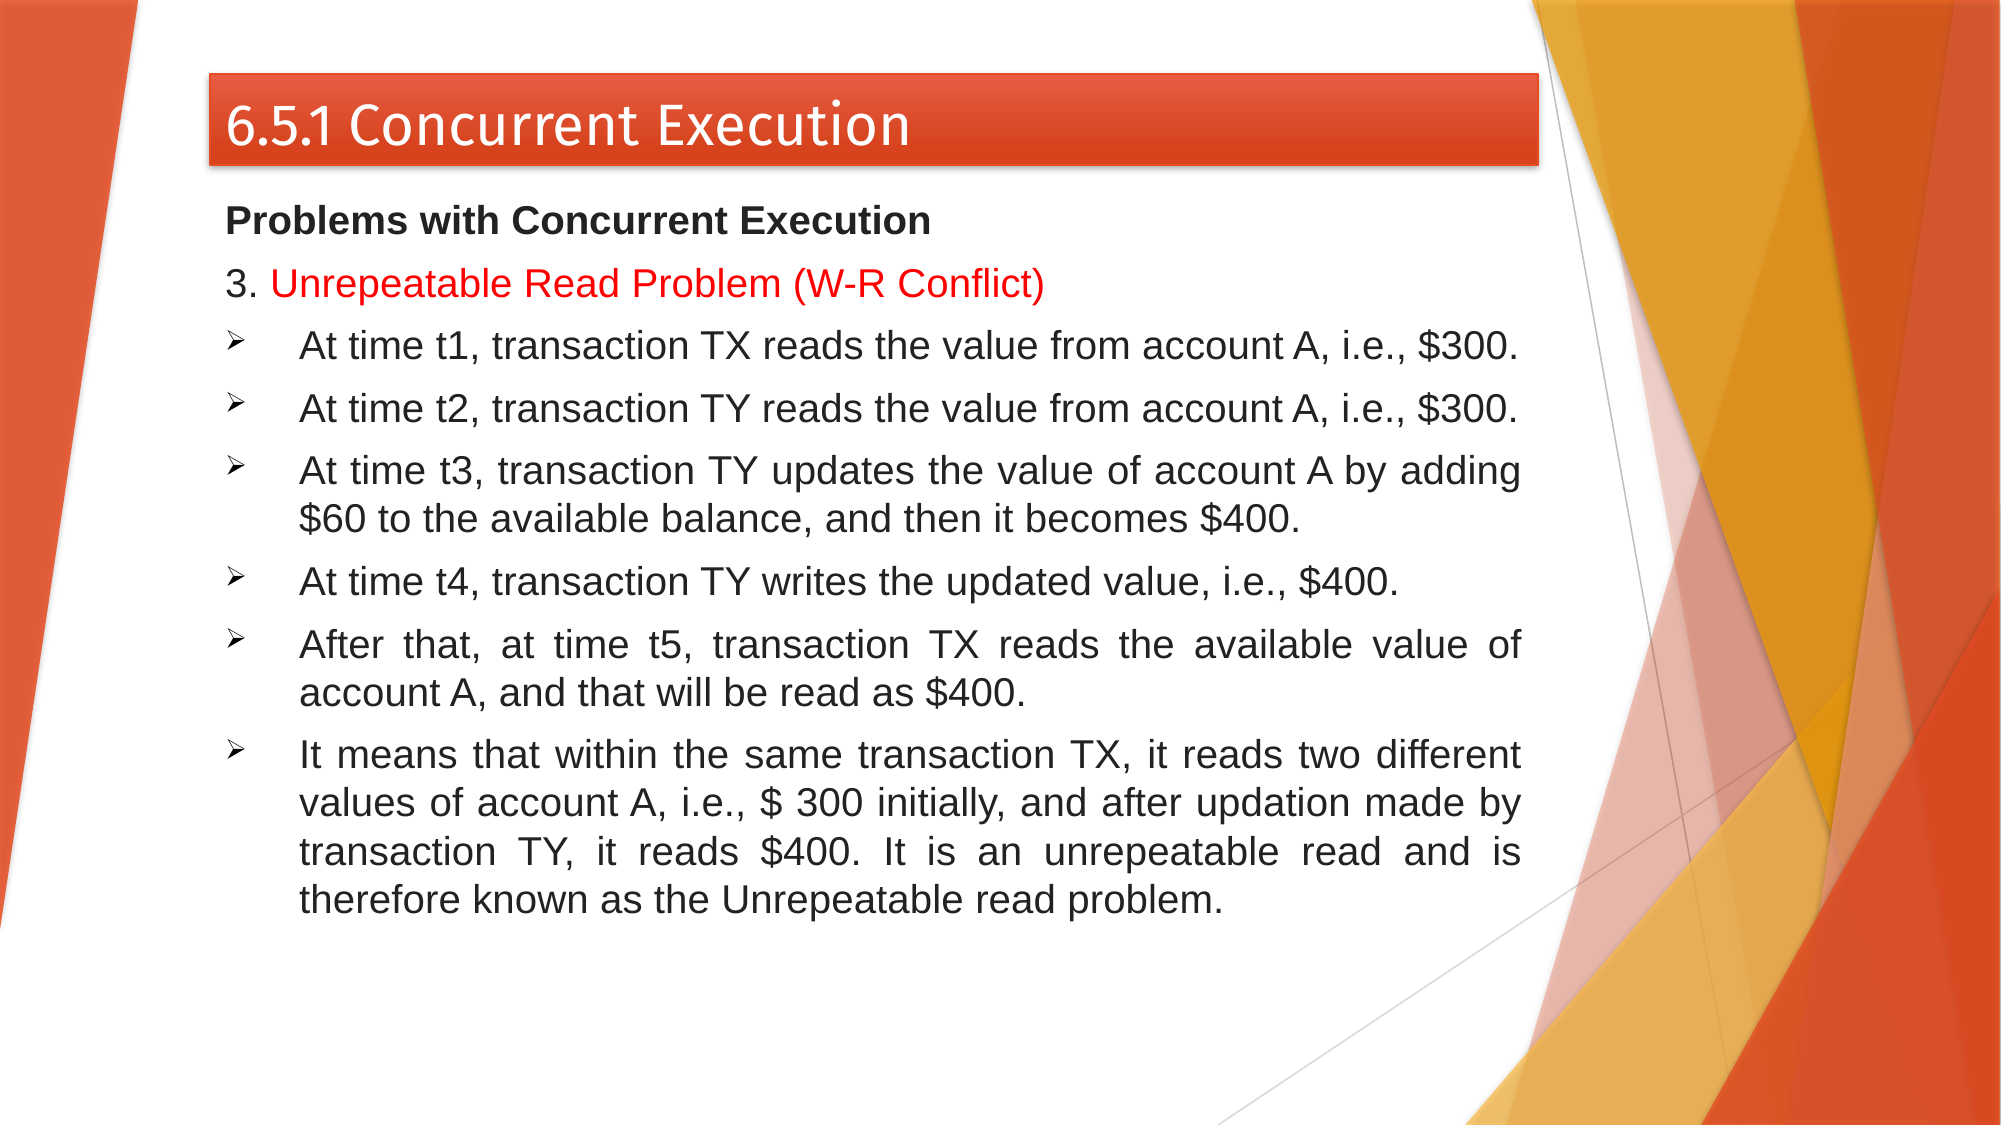

# 6.5.1 Concurrent Execution
Problems with Concurrent Execution
3. Unrepeatable Read Problem (W-R Conflict)
At time t1, transaction TX reads the value from account A, i.e., $300.
At time t2, transaction TY reads the value from account A, i.e., $300.
At time t3, transaction TY updates the value of account A by adding $60 to the available balance, and then it becomes $400.
At time t4, transaction TY writes the updated value, i.e., $400.
After that, at time t5, transaction TX reads the available value of account A, and that will be read as $400.
It means that within the same transaction TX, it reads two different values of account A, i.e., $ 300 initially, and after updation made by transaction TY, it reads $400. It is an unrepeatable read and is therefore known as the Unrepeatable read problem.